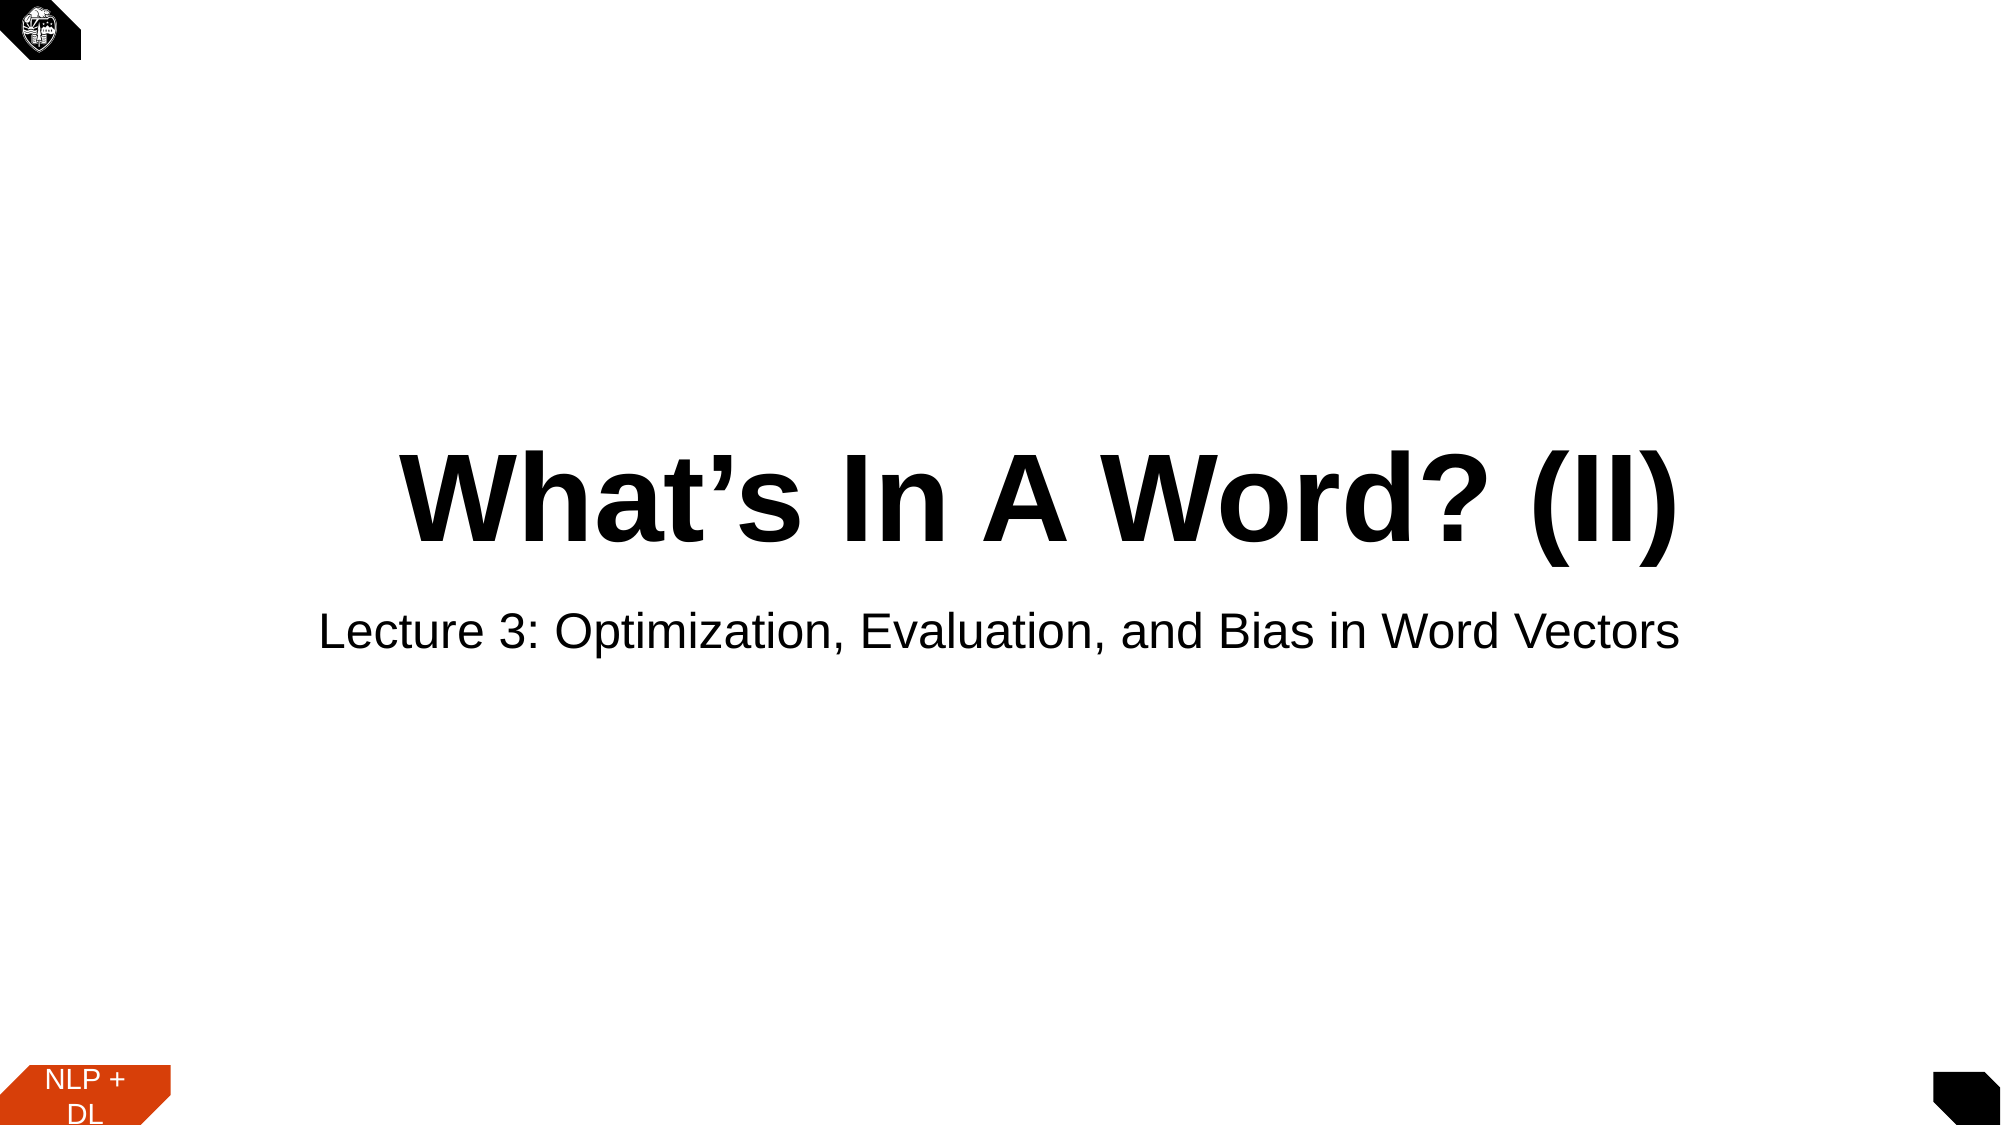

# What’s In A Word? (II)
Lecture 3: Optimization, Evaluation, and Bias in Word Vectors